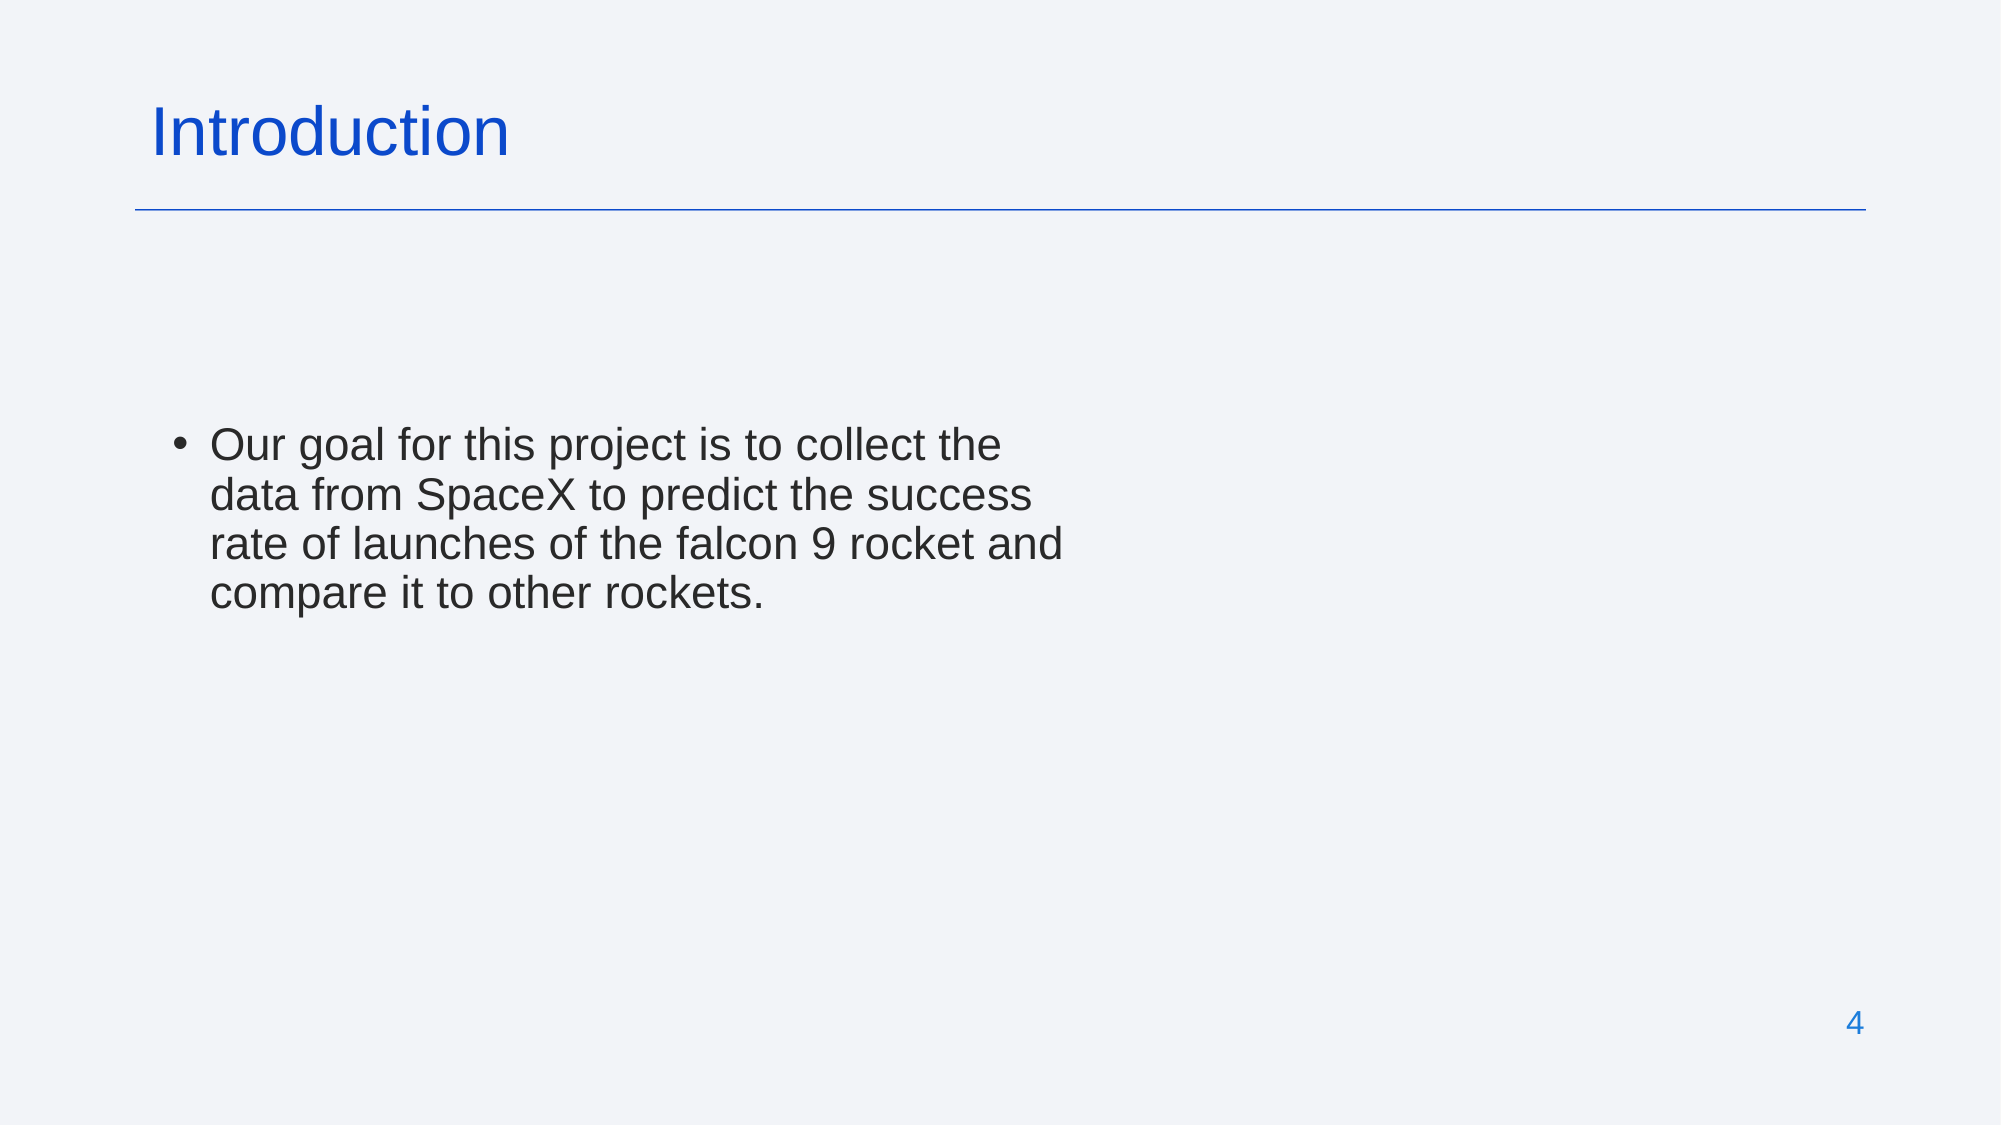

Introduction
Our goal for this project is to collect the data from SpaceX to predict the success rate of launches of the falcon 9 rocket and compare it to other rockets.
4